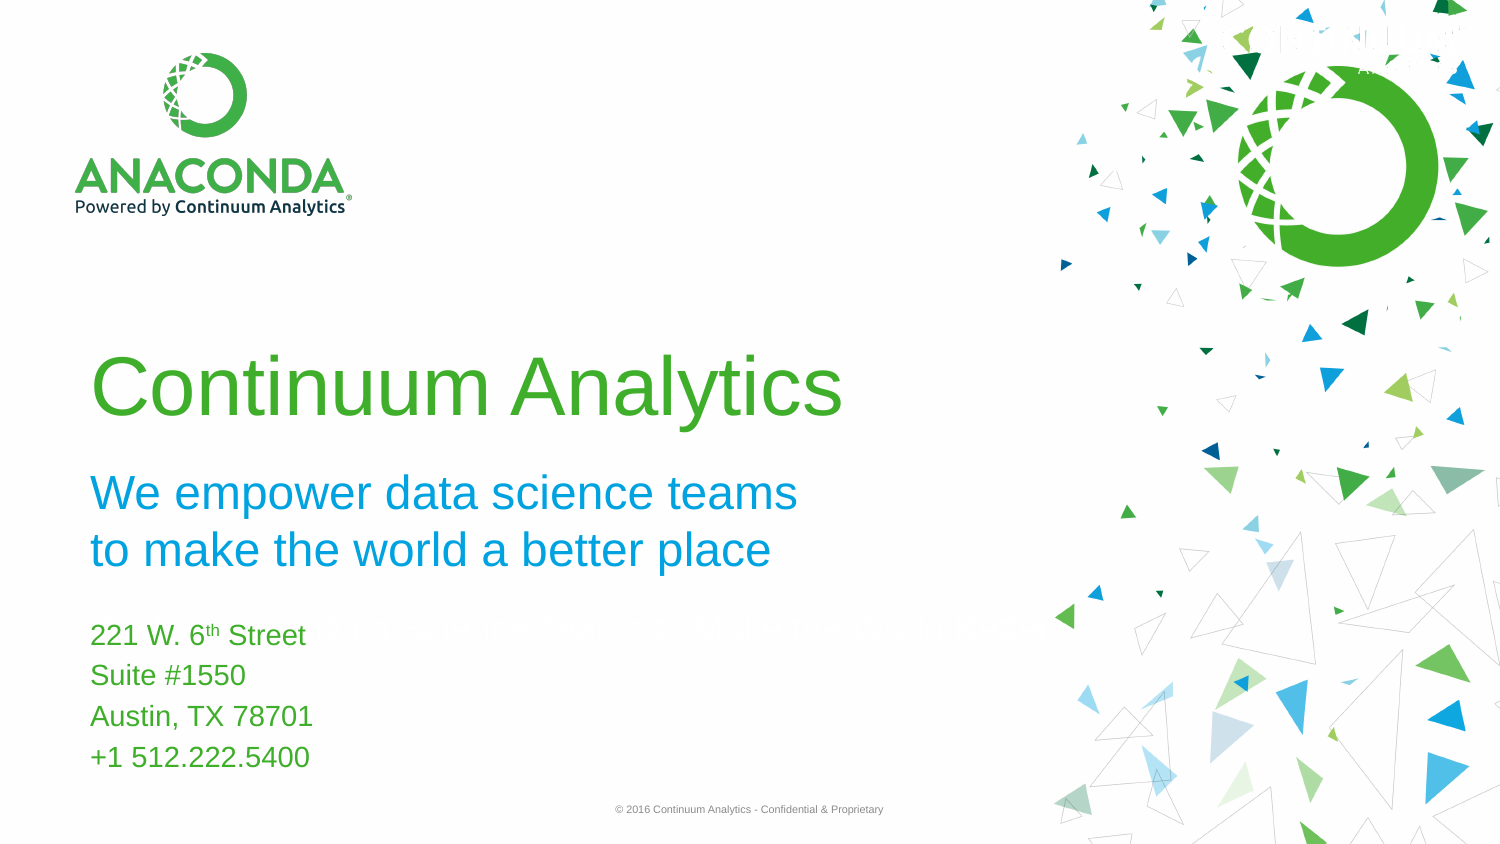

# Continuum Analytics
We empower data science teams
to make the world a better place
We Empower Data Science Teams to Make the World Better
221 W. 6th Street
Suite #1550
Austin, TX 78701
+1 512.222.5400